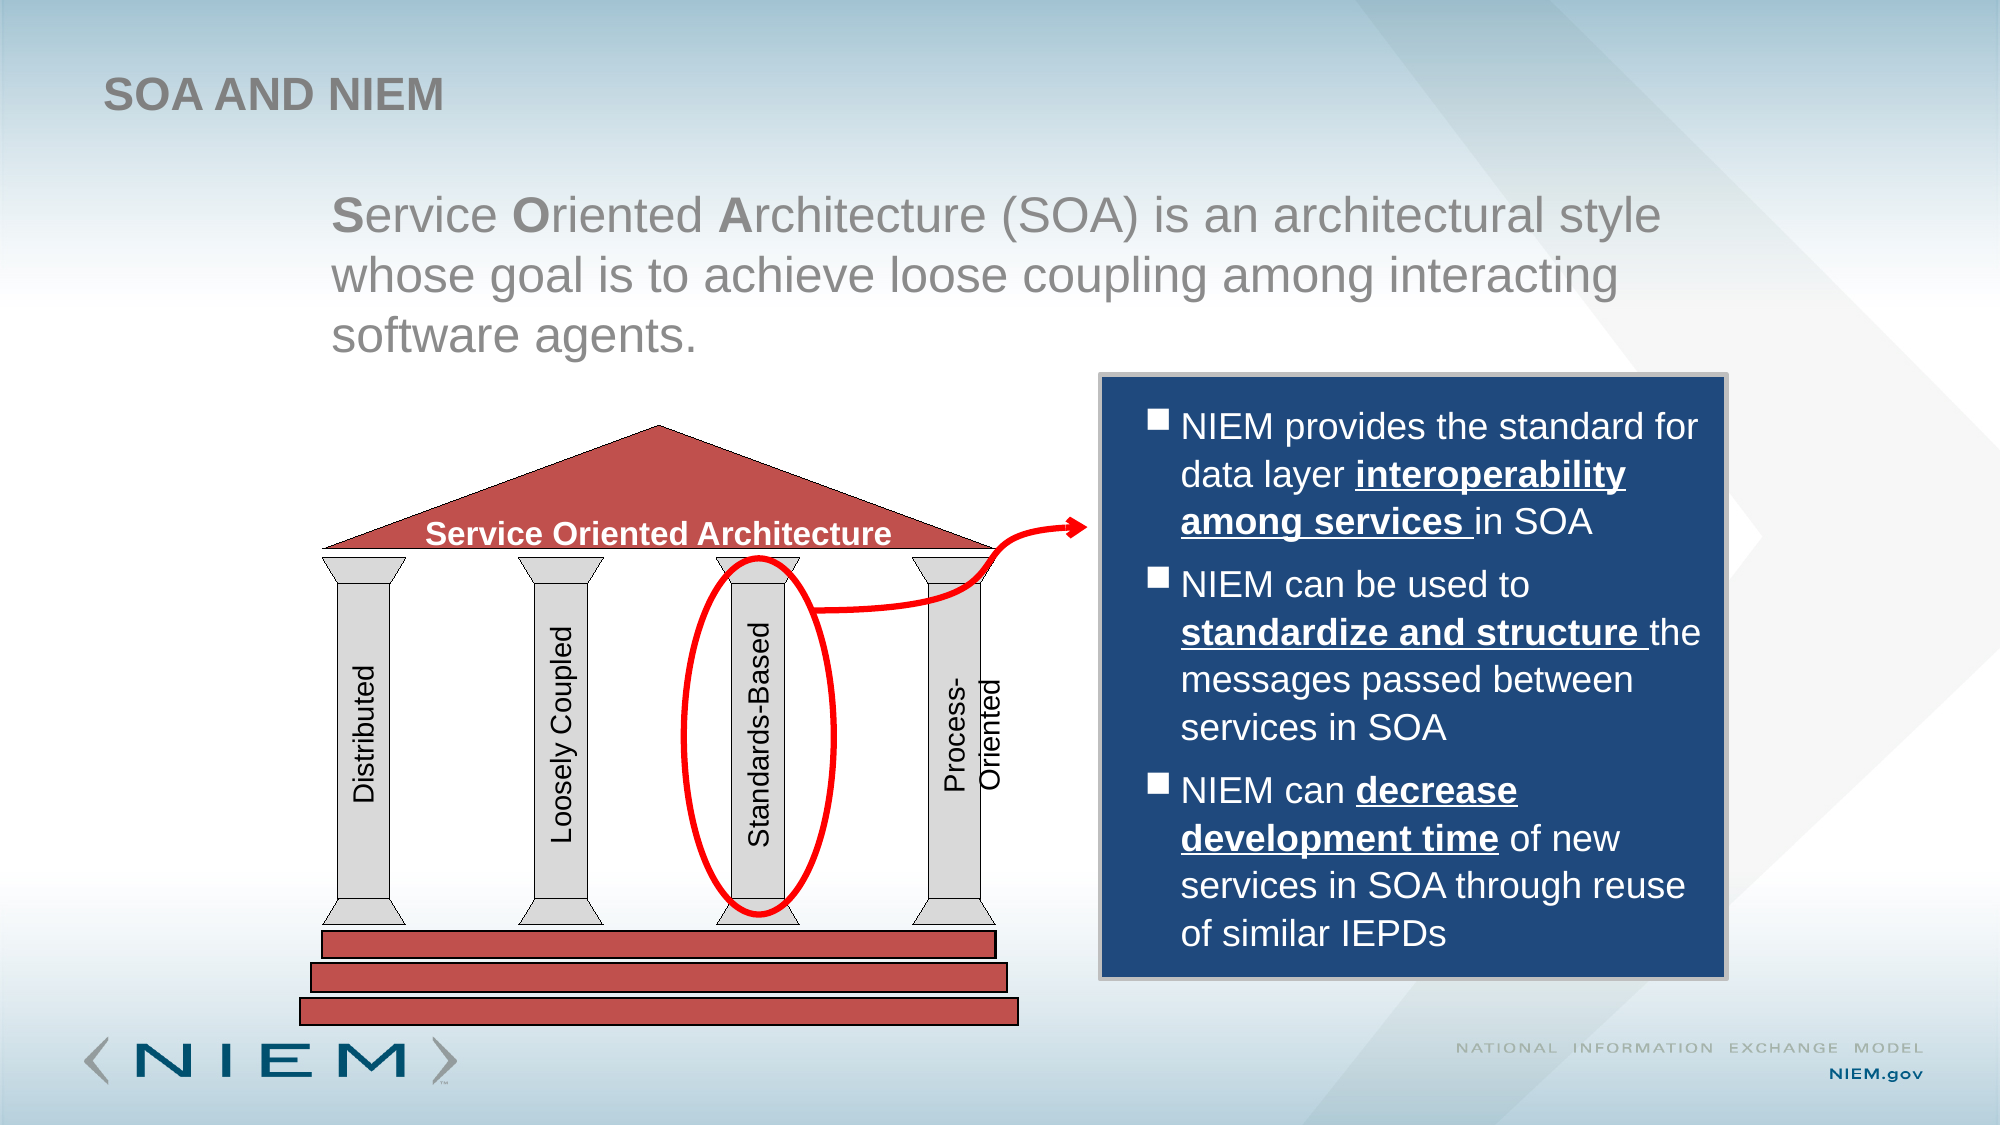

# SOA and NIEM
Service Oriented Architecture (SOA) is an architectural style whose goal is to achieve loose coupling among interacting software agents.
NIEM provides the standard for data layer interoperability among services in SOA
NIEM can be used to standardize and structure the messages passed between services in SOA
NIEM can decrease development time of new services in SOA through reuse of similar IEPDs

Service Oriented Architecture

Distributed

Loosely Coupled

Standards-Based

Process-Oriented